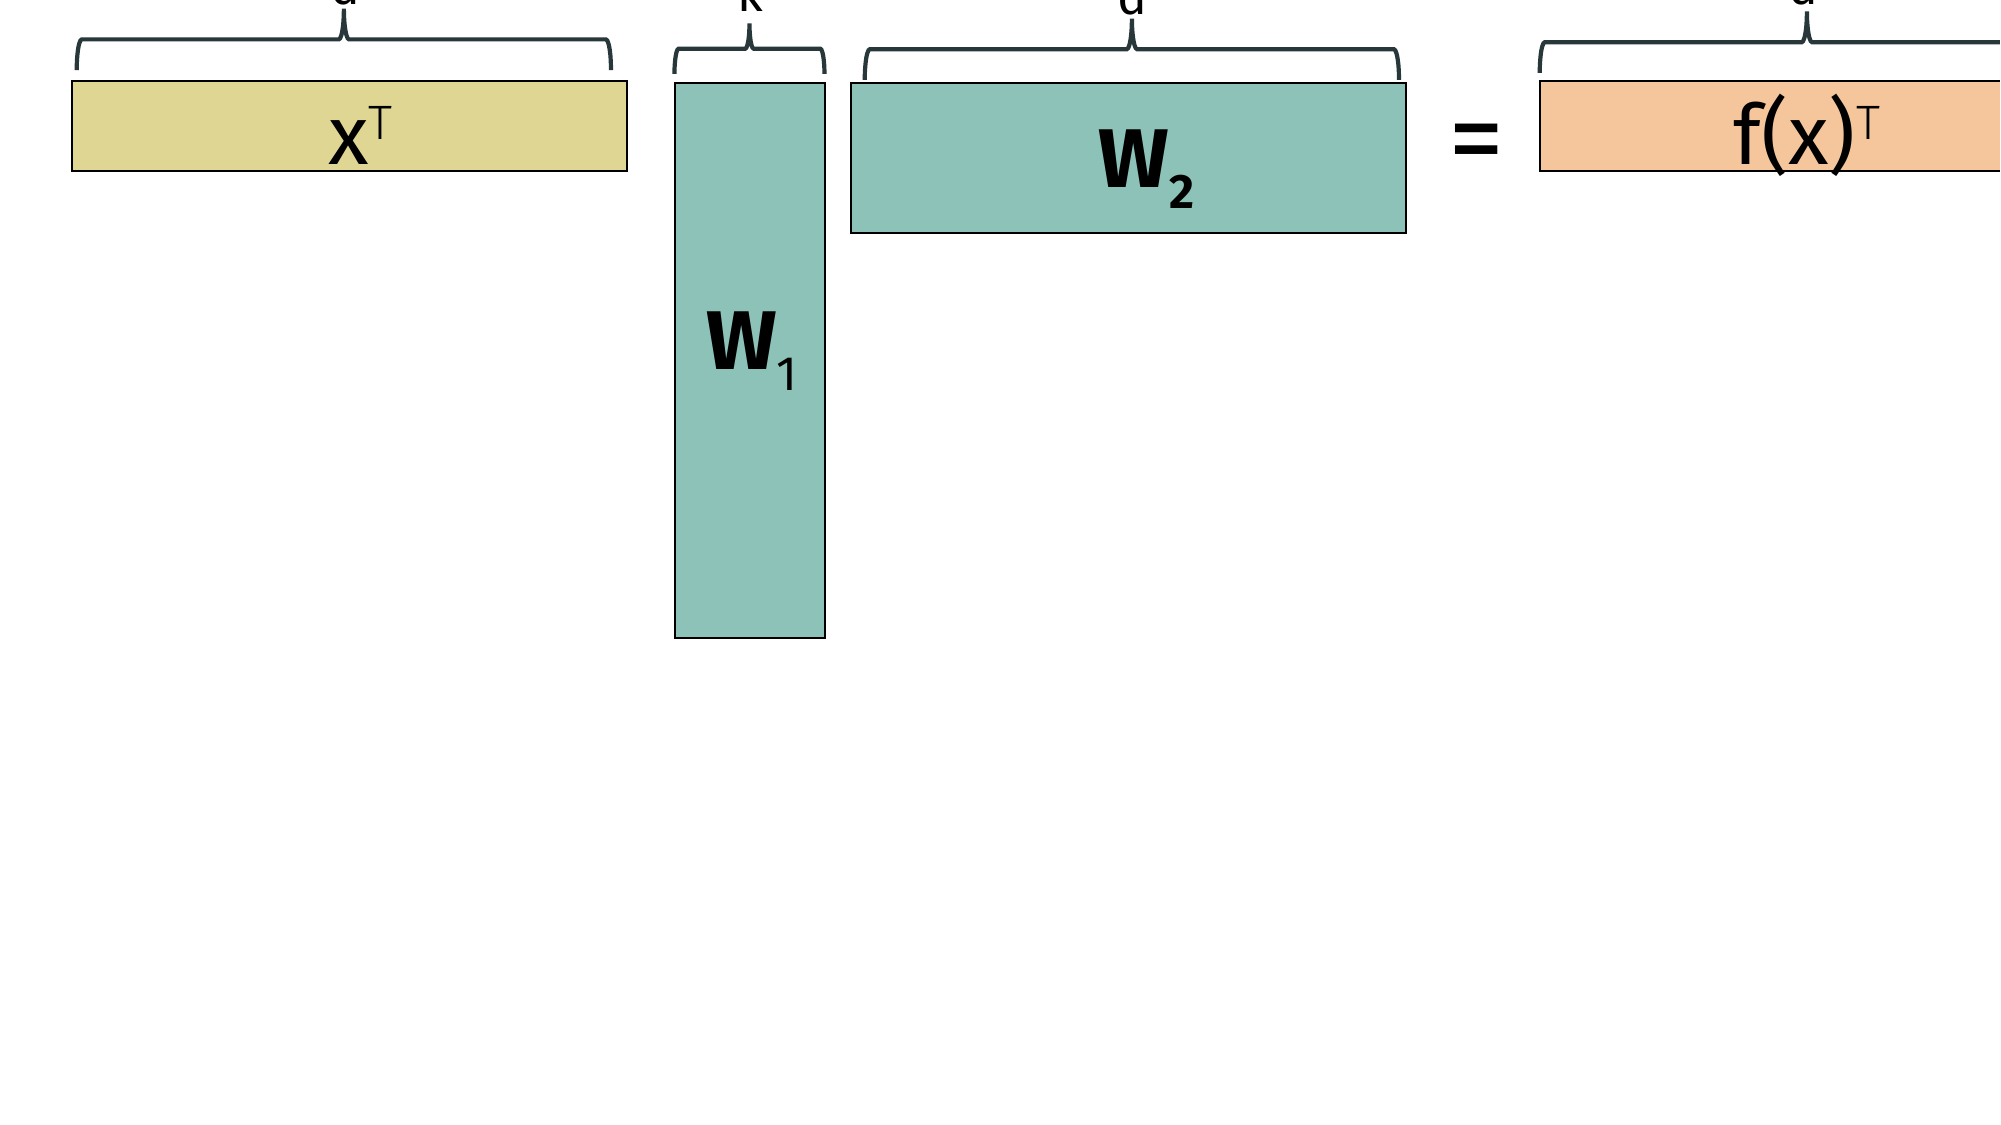

d
d
k
d

=
xT
f(x)T

W2
W1